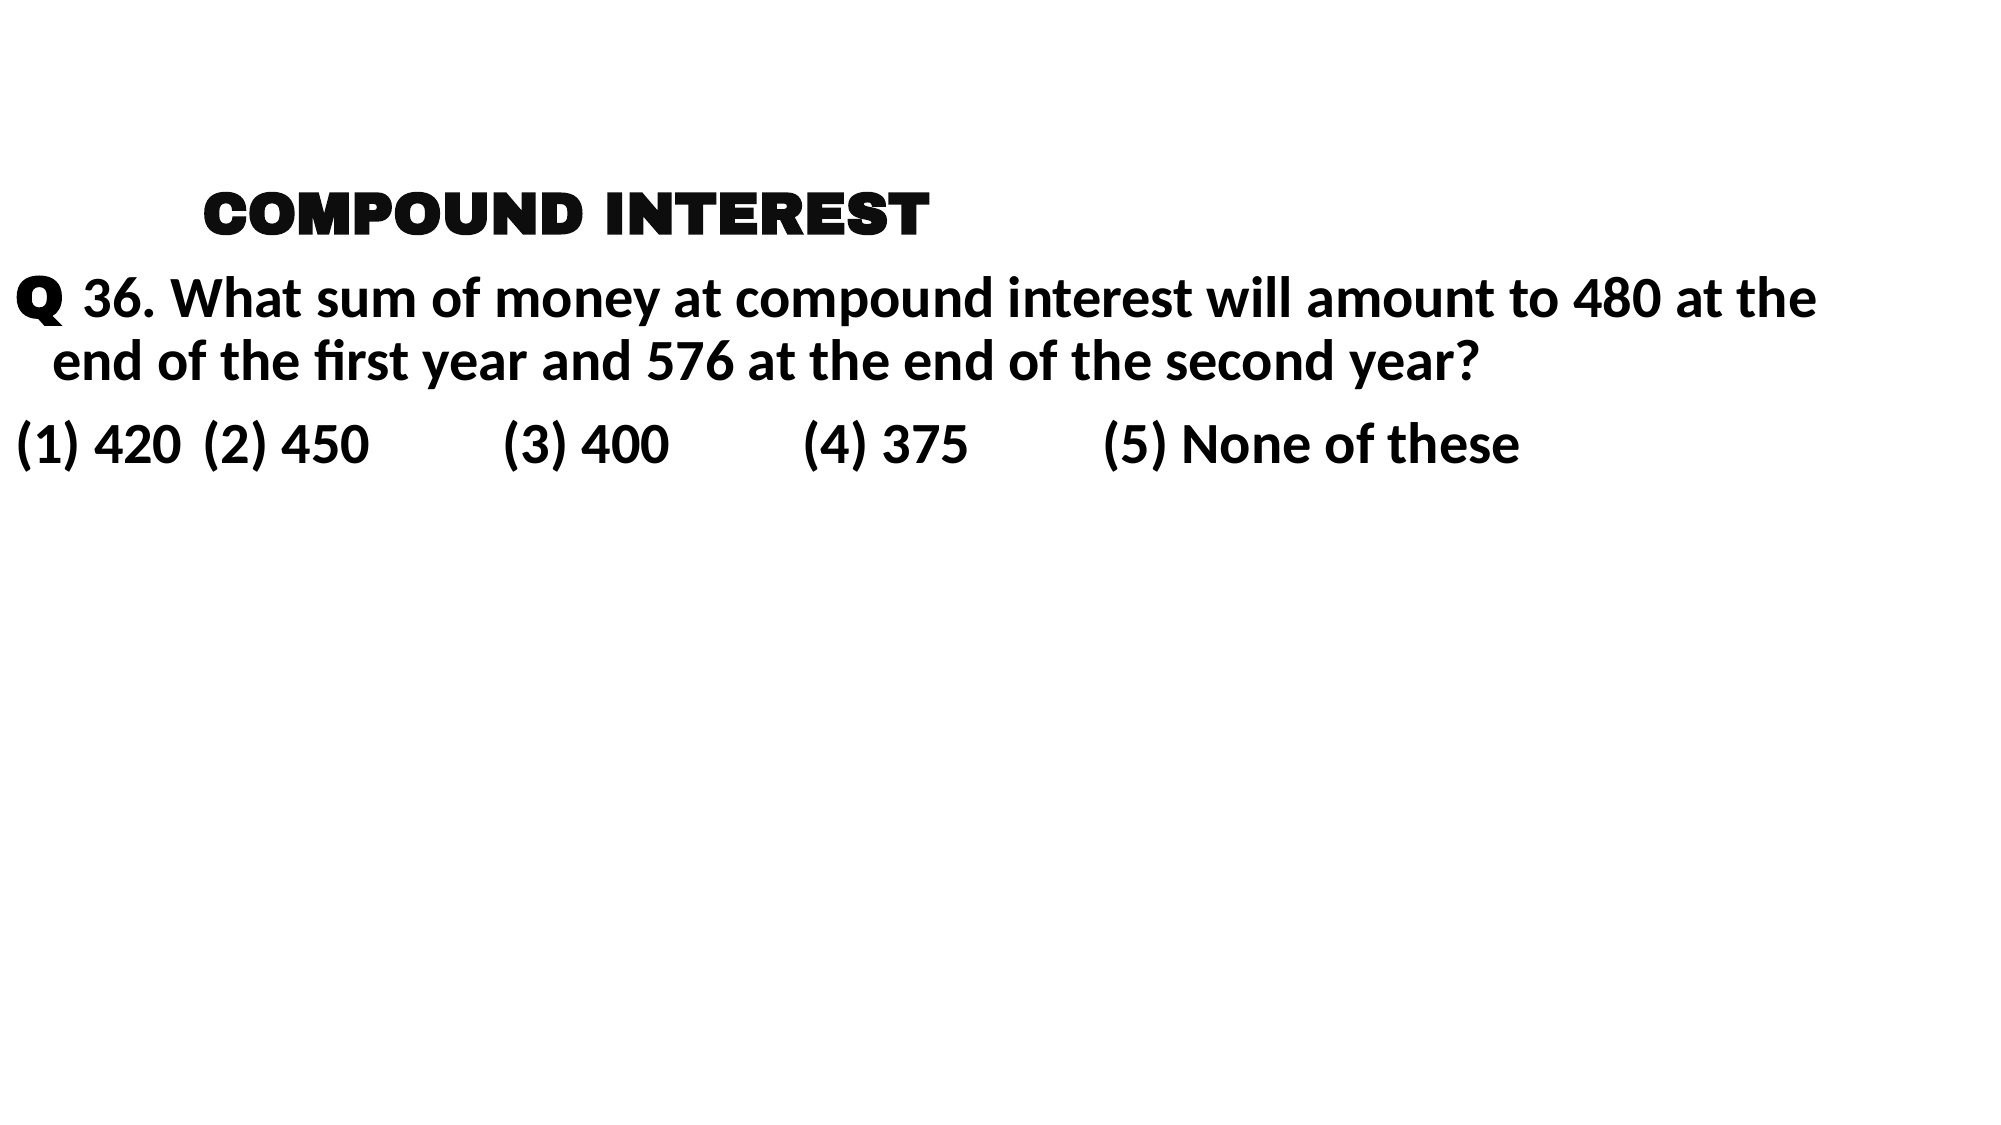

COMPOUND INTEREST
Q 36. What sum of money at compound interest will amount to 480 at the end of the first year and 576 at the end of the second year?
(1) 420 	(2) 450 	(3) 400 	(4) 375 	(5) None of these